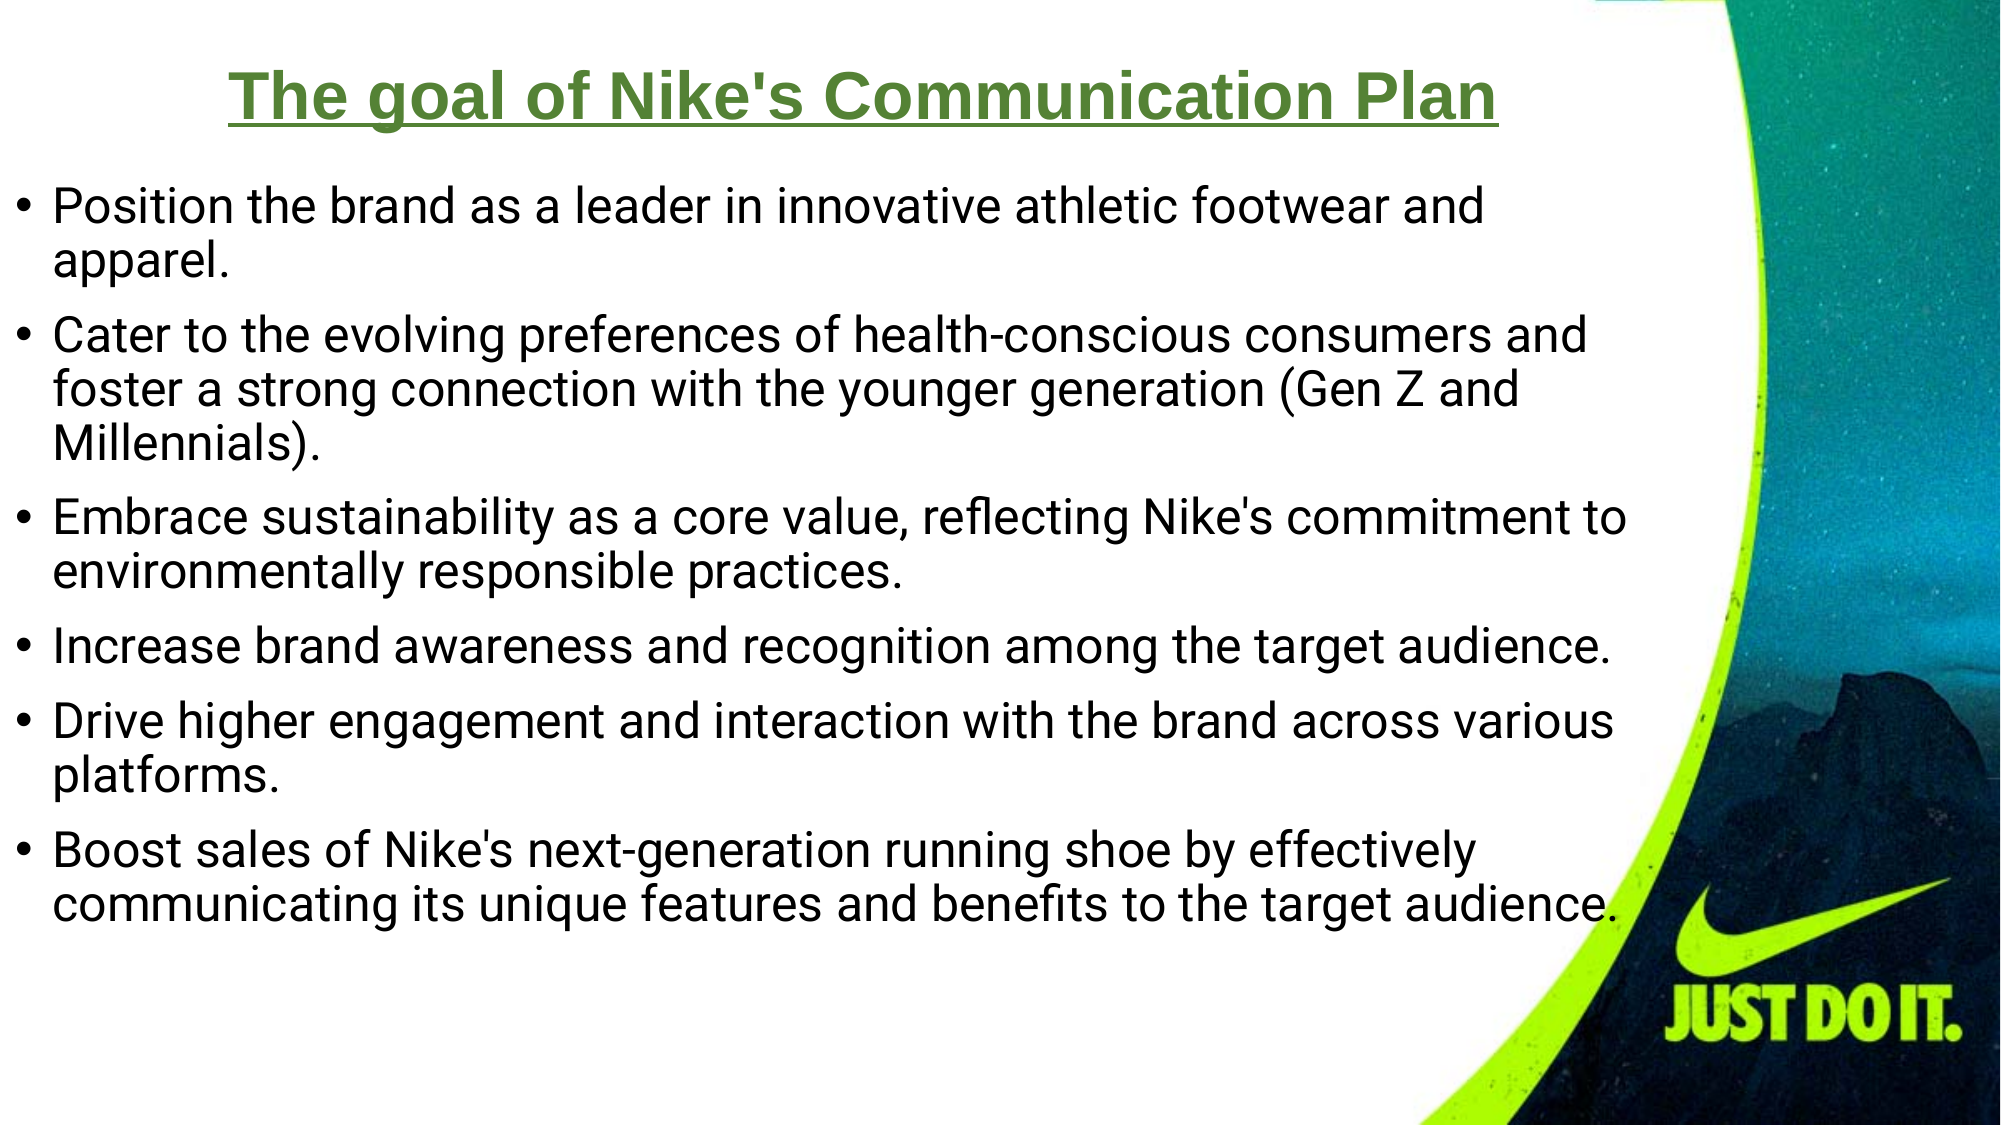

# The goal of Nike's Communication Plan
Position the brand as a leader in innovative athletic footwear and apparel.
Cater to the evolving preferences of health-conscious consumers and foster a strong connection with the younger generation (Gen Z and Millennials).
Embrace sustainability as a core value, reflecting Nike's commitment to environmentally responsible practices.
Increase brand awareness and recognition among the target audience.
Drive higher engagement and interaction with the brand across various platforms.
Boost sales of Nike's next-generation running shoe by effectively communicating its unique features and benefits to the target audience.